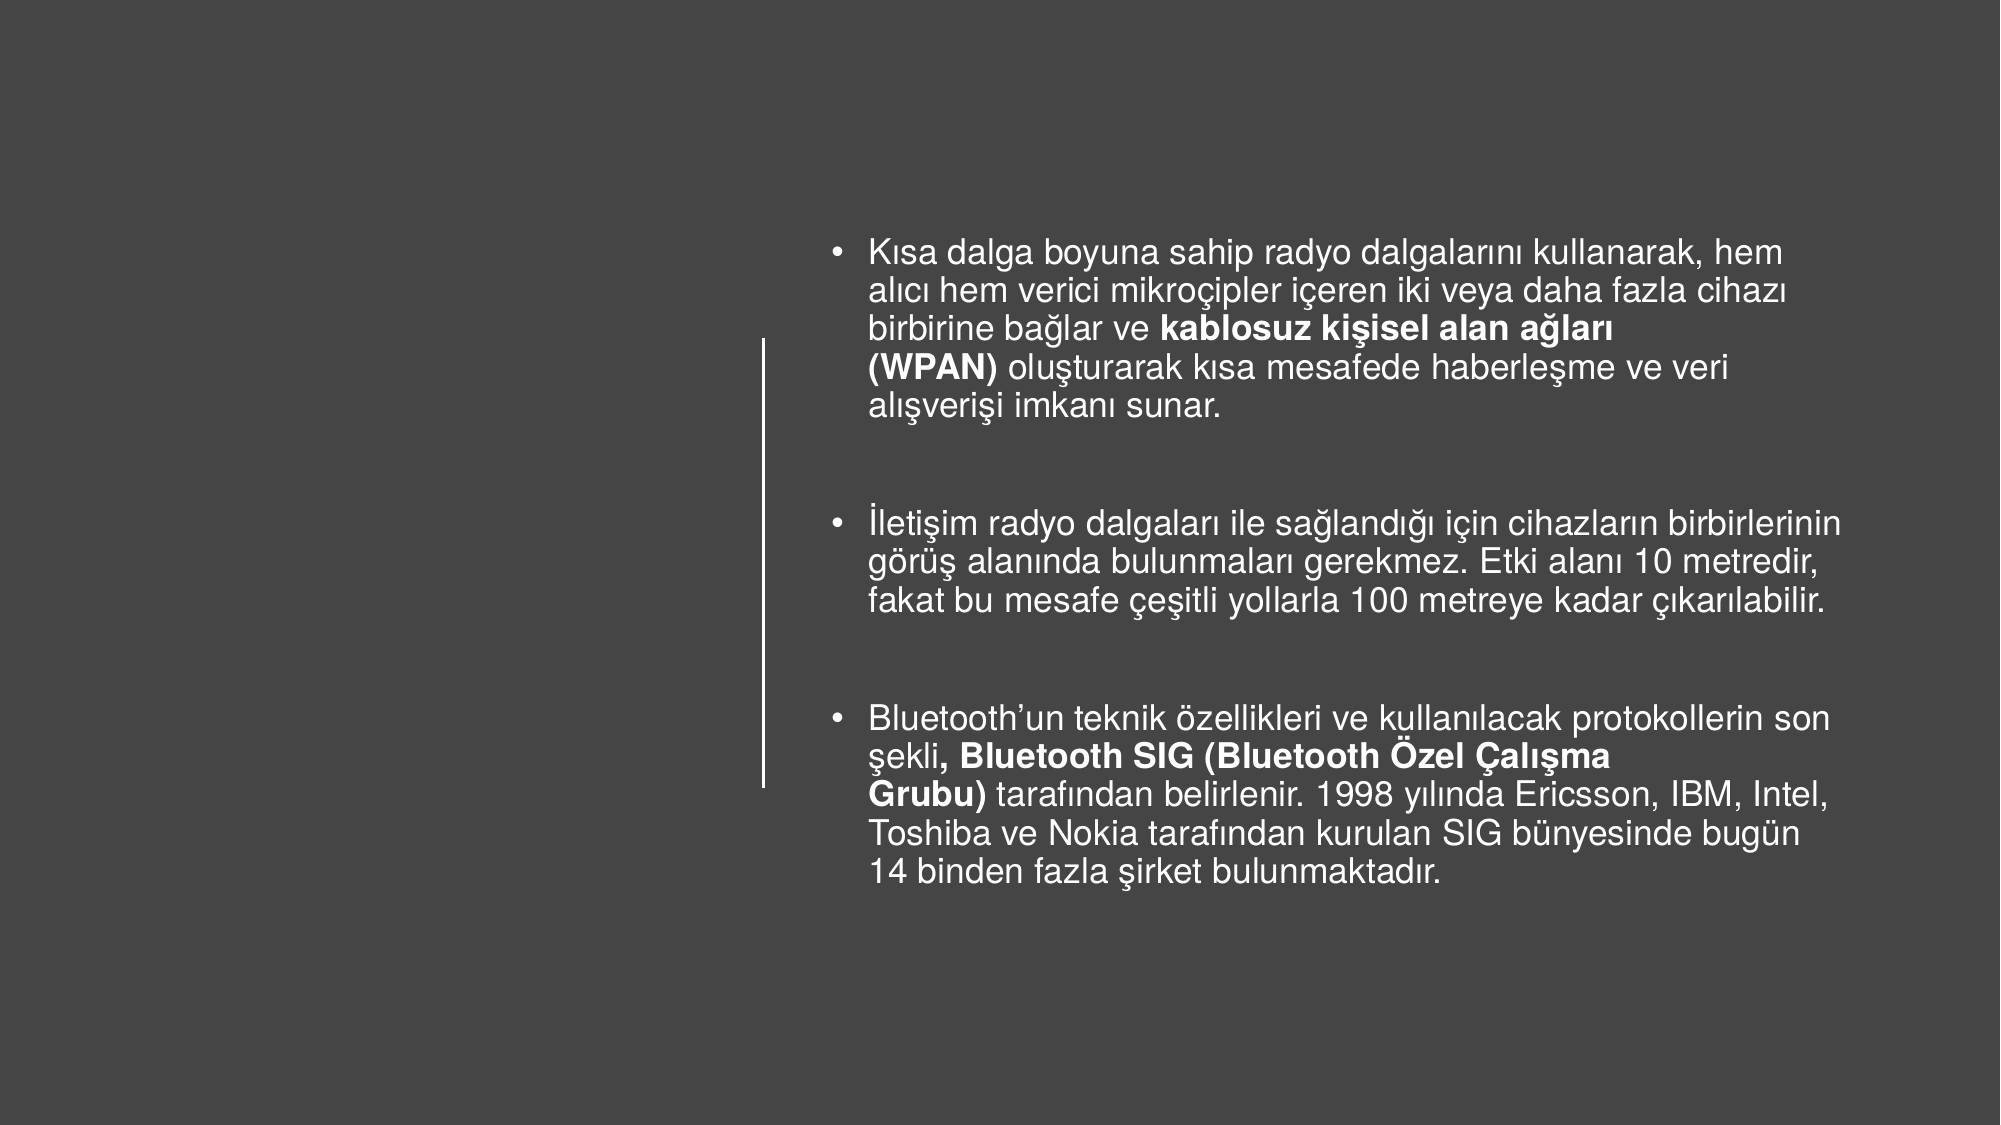

Kısa dalga boyuna sahip radyo dalgalarını kullanarak, hem alıcı hem verici mikroçipler içeren iki veya daha fazla cihazı birbirine bağlar ve kablosuz kişisel alan ağları (WPAN) oluşturarak kısa mesafede haberleşme ve veri alışverişi imkanı sunar.

İletişim radyo dalgaları ile sağlandığı için cihazların birbirlerinin görüş alanında bulunmaları gerekmez. Etki alanı 10 metredir, fakat bu mesafe çeşitli yollarla 100 metreye kadar çıkarılabilir.

Bluetooth’un teknik özellikleri ve kullanılacak protokollerin son şekli, Bluetooth SIG (Bluetooth Özel Çalışma Grubu) tarafından belirlenir. 1998 yılında Ericsson, IBM, Intel, Toshiba ve Nokia tarafından kurulan SIG bünyesinde bugün 14 binden fazla şirket bulunmaktadır.